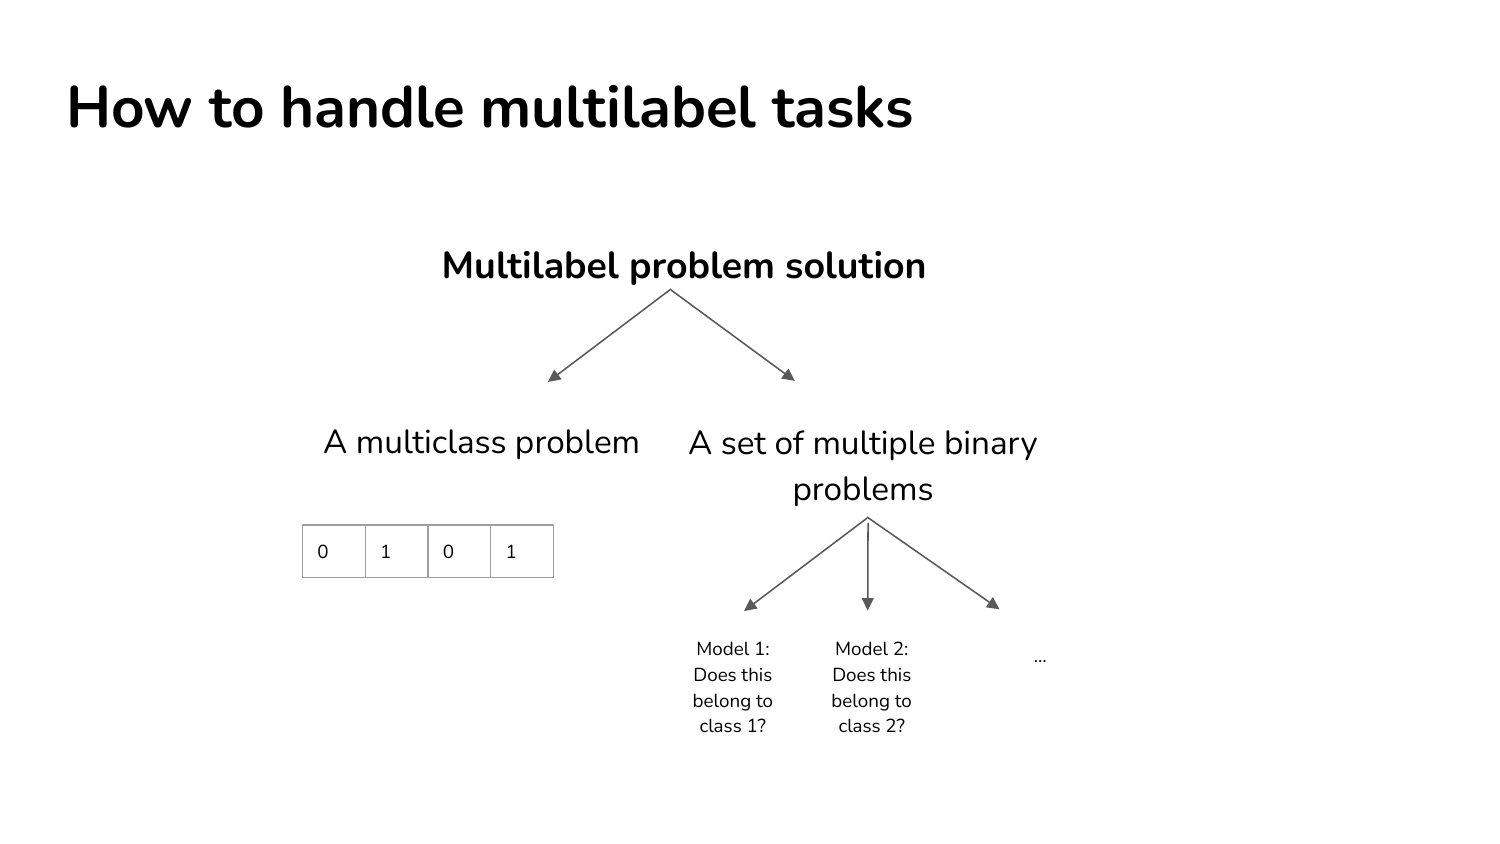

# How to handle multilabel tasks
Multilabel problem solution
A multiclass problem
A set of multiple binary problems
| 0 | 1 | 0 | 1 |
| --- | --- | --- | --- |
Model 1: Does this belong to class 1?
Model 2: Does this belong to class 2?
…